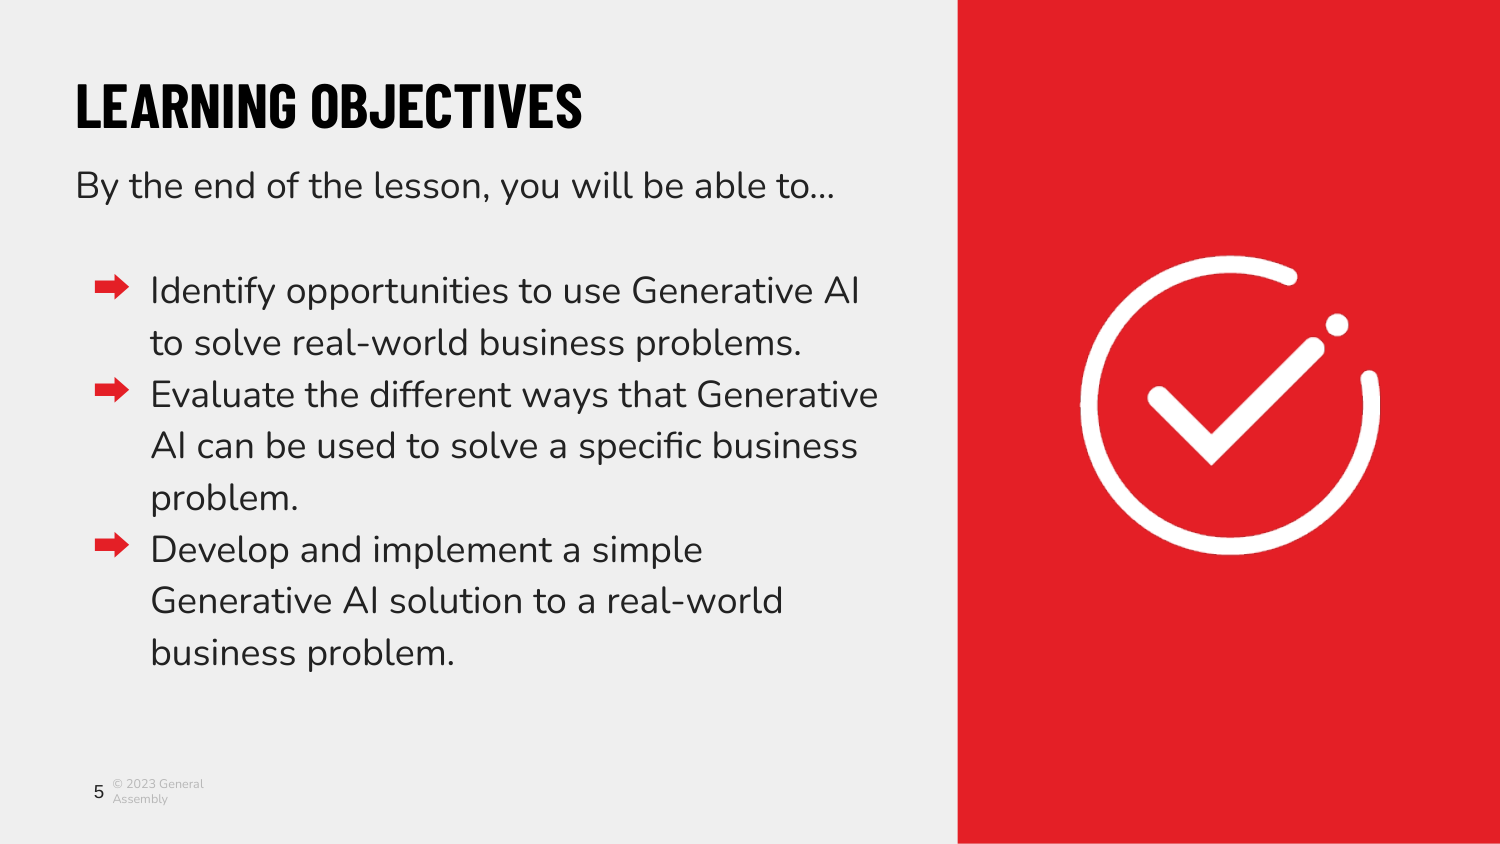

Identify opportunities to use Generative AI to solve real-world business problems.
Evaluate the different ways that Generative AI can be used to solve a specific business problem.
Develop and implement a simple Generative AI solution to a real-world business problem.
5